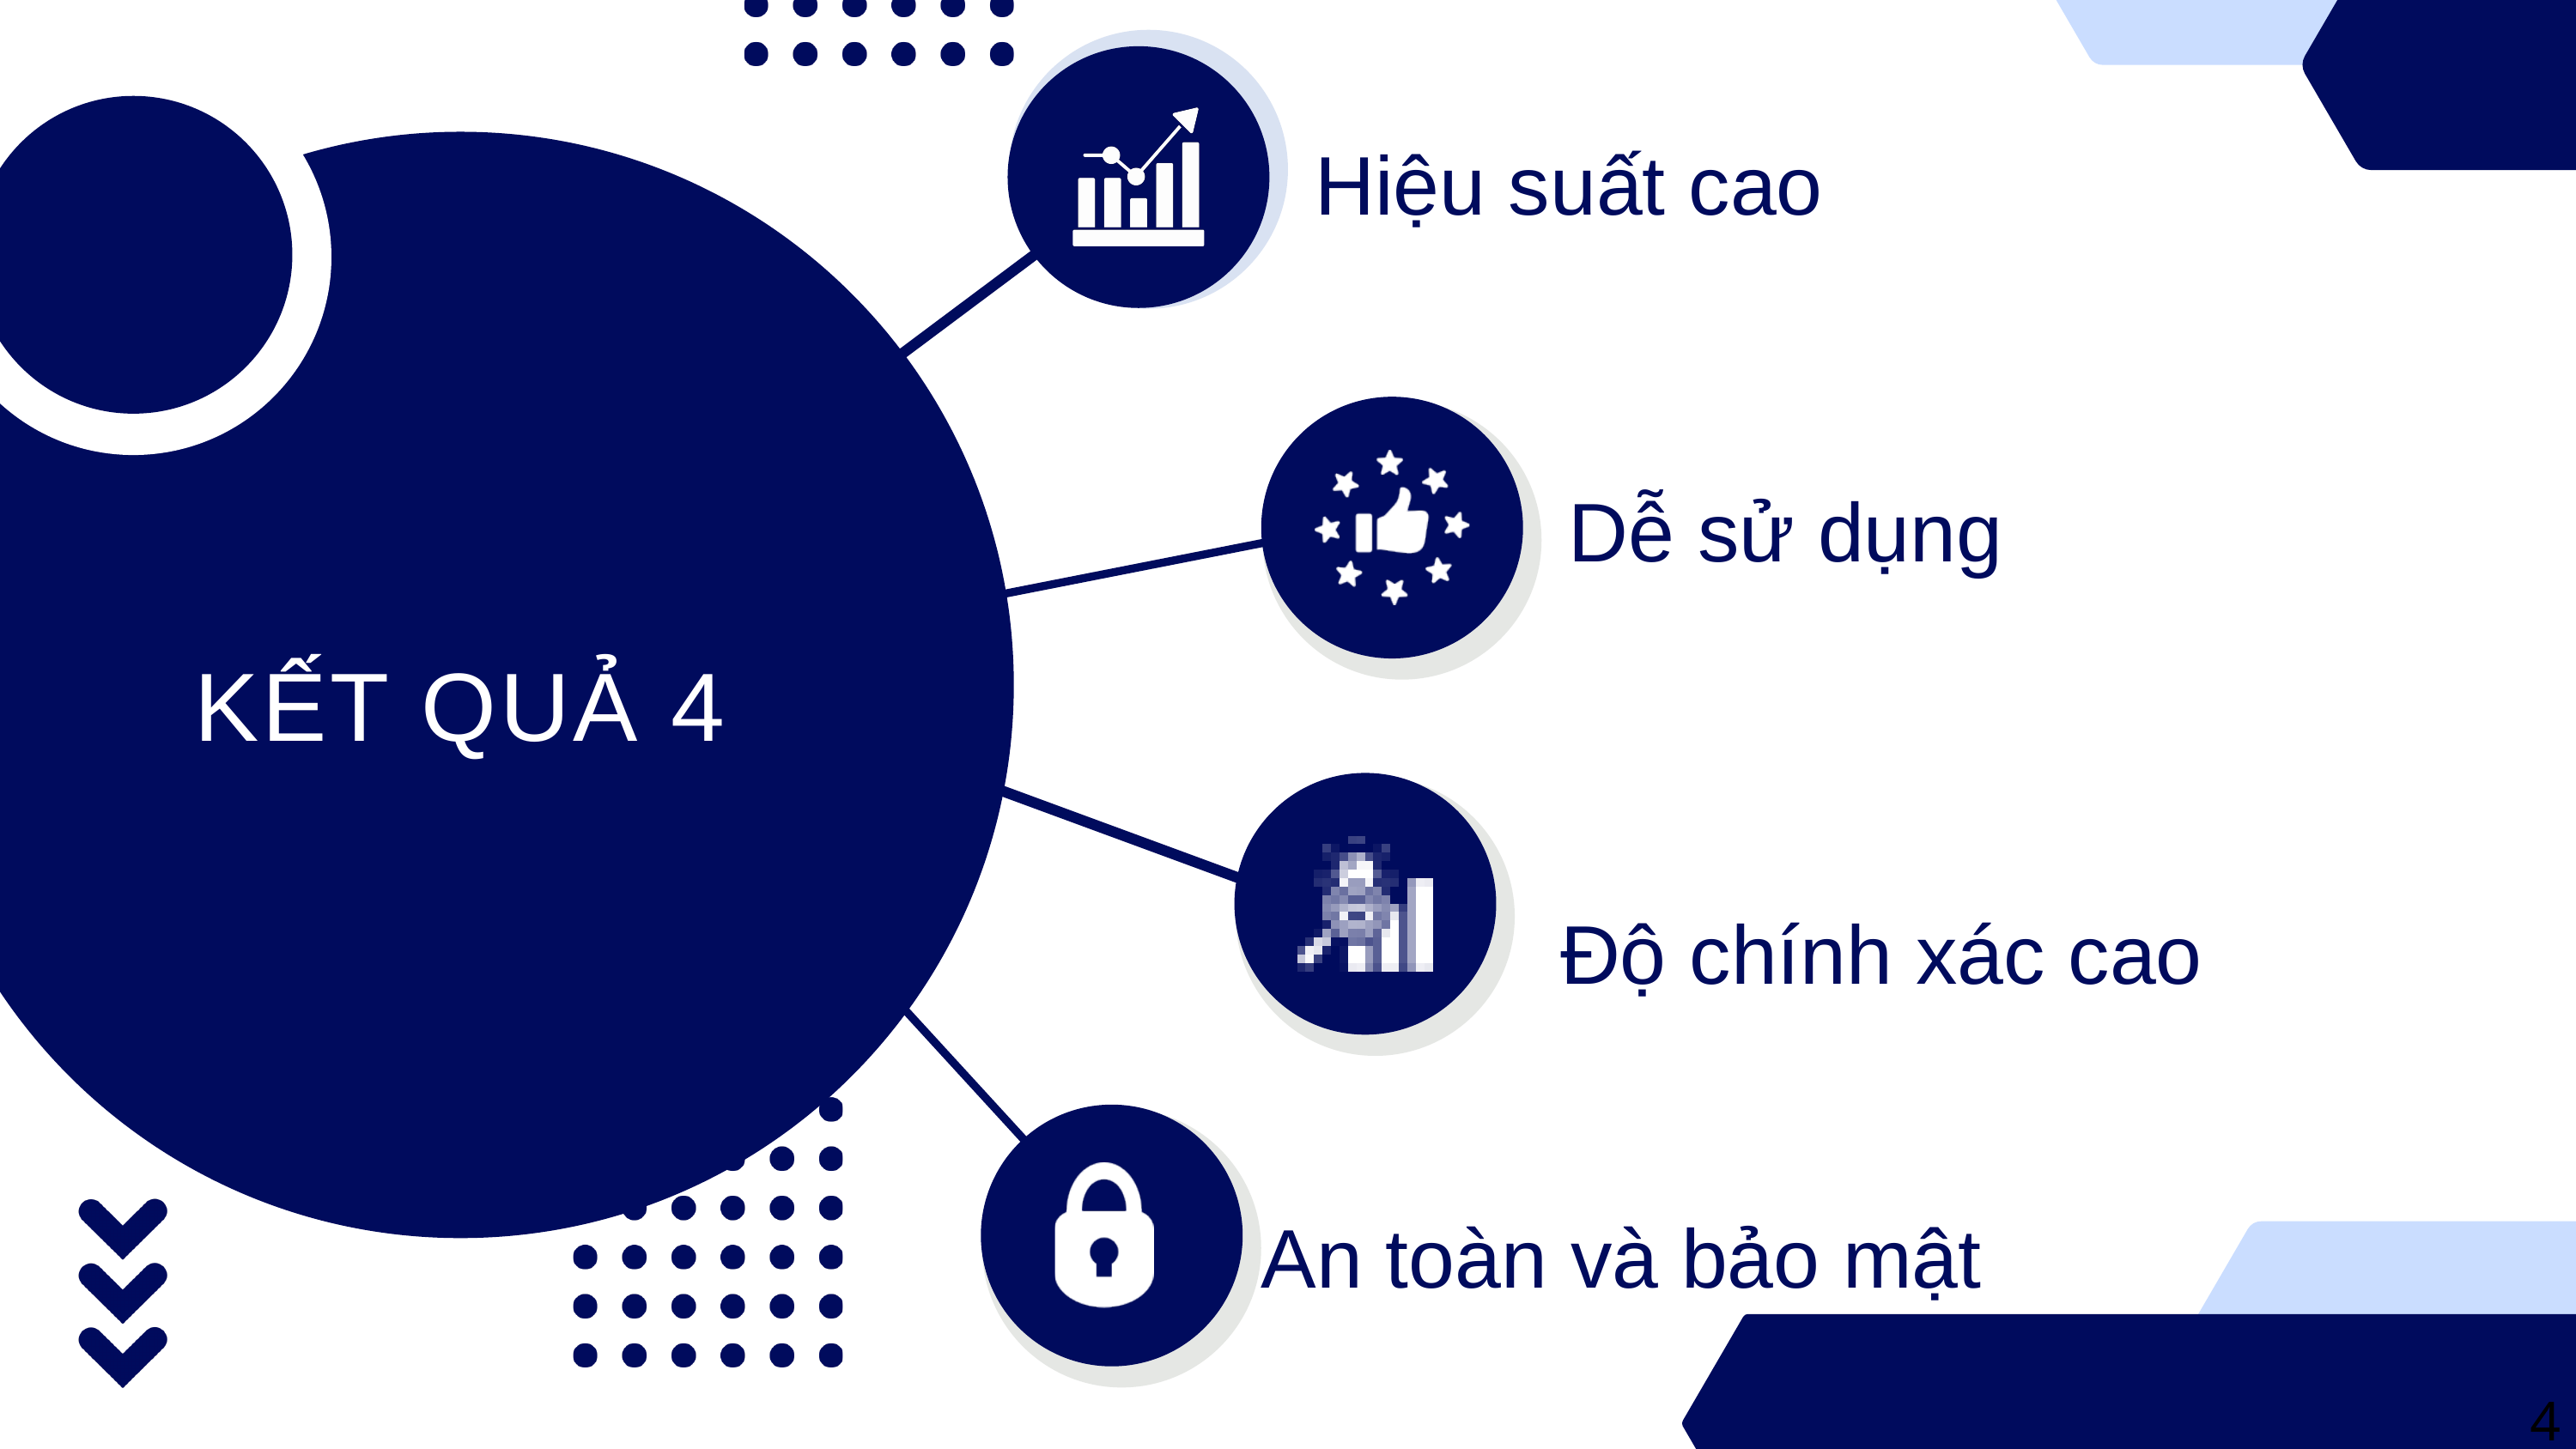

Hiệu suất cao

Dễ sử dụng

KẾT QUẢ 4

Độ chính xác cao

An toàn và bảo mật

40